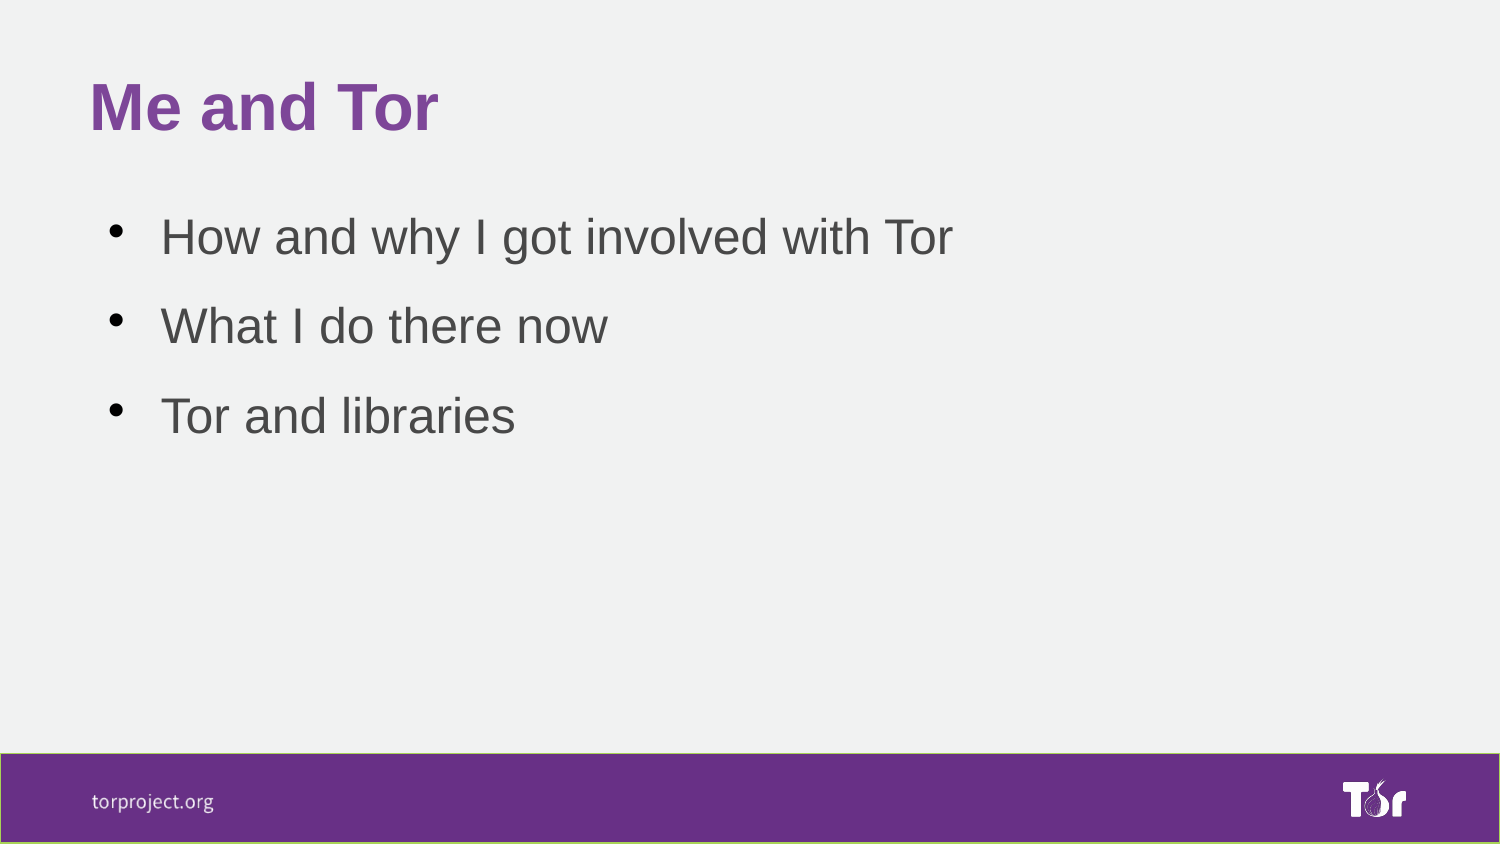

Me and Tor
How and why I got involved with Tor
What I do there now
Tor and libraries